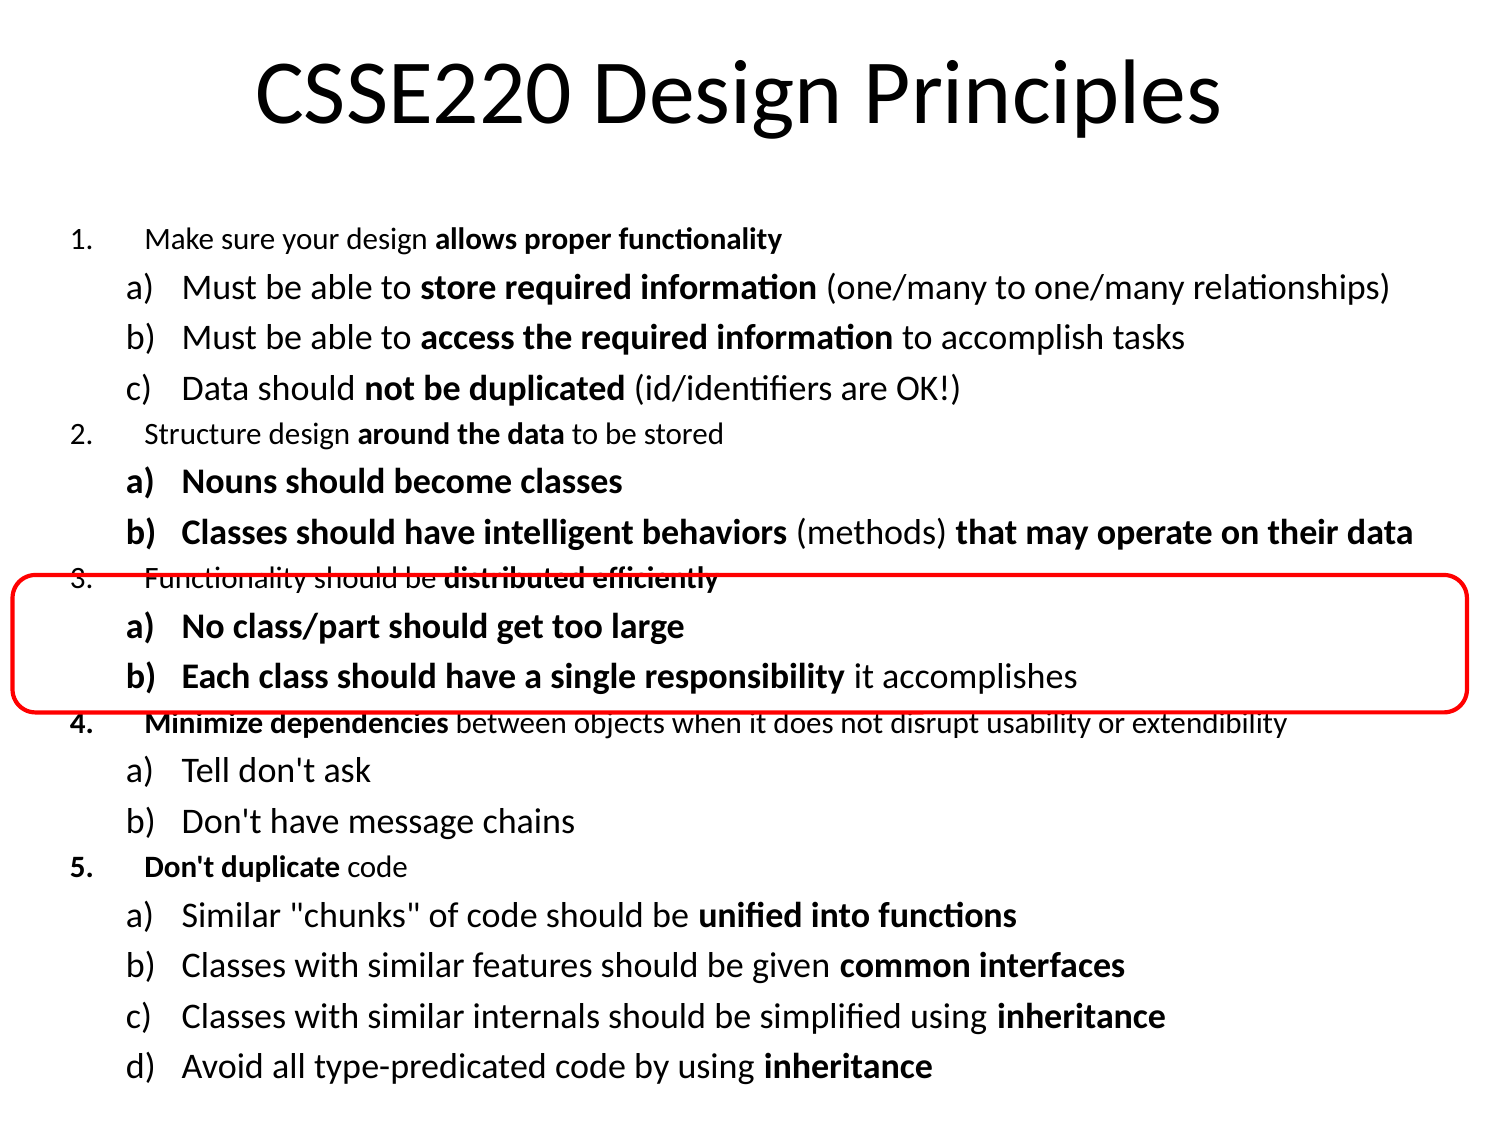

# CSSE220 Design Principles
Make sure your design allows proper functionality
Must be able to store required information (one/many to one/many relationships)
Must be able to access the required information to accomplish tasks
Data should not be duplicated (id/identifiers are OK!)
Structure design around the data to be stored
Nouns should become classes
Classes should have intelligent behaviors (methods) that may operate on their data
Functionality should be distributed efficiently
No class/part should get too large
Each class should have a single responsibility it accomplishes
Minimize dependencies between objects when it does not disrupt usability or extendibility
Tell don't ask
Don't have message chains
Don't duplicate code
Similar "chunks" of code should be unified into functions
Classes with similar features should be given common interfaces
Classes with similar internals should be simplified using inheritance
Avoid all type-predicated code by using inheritance